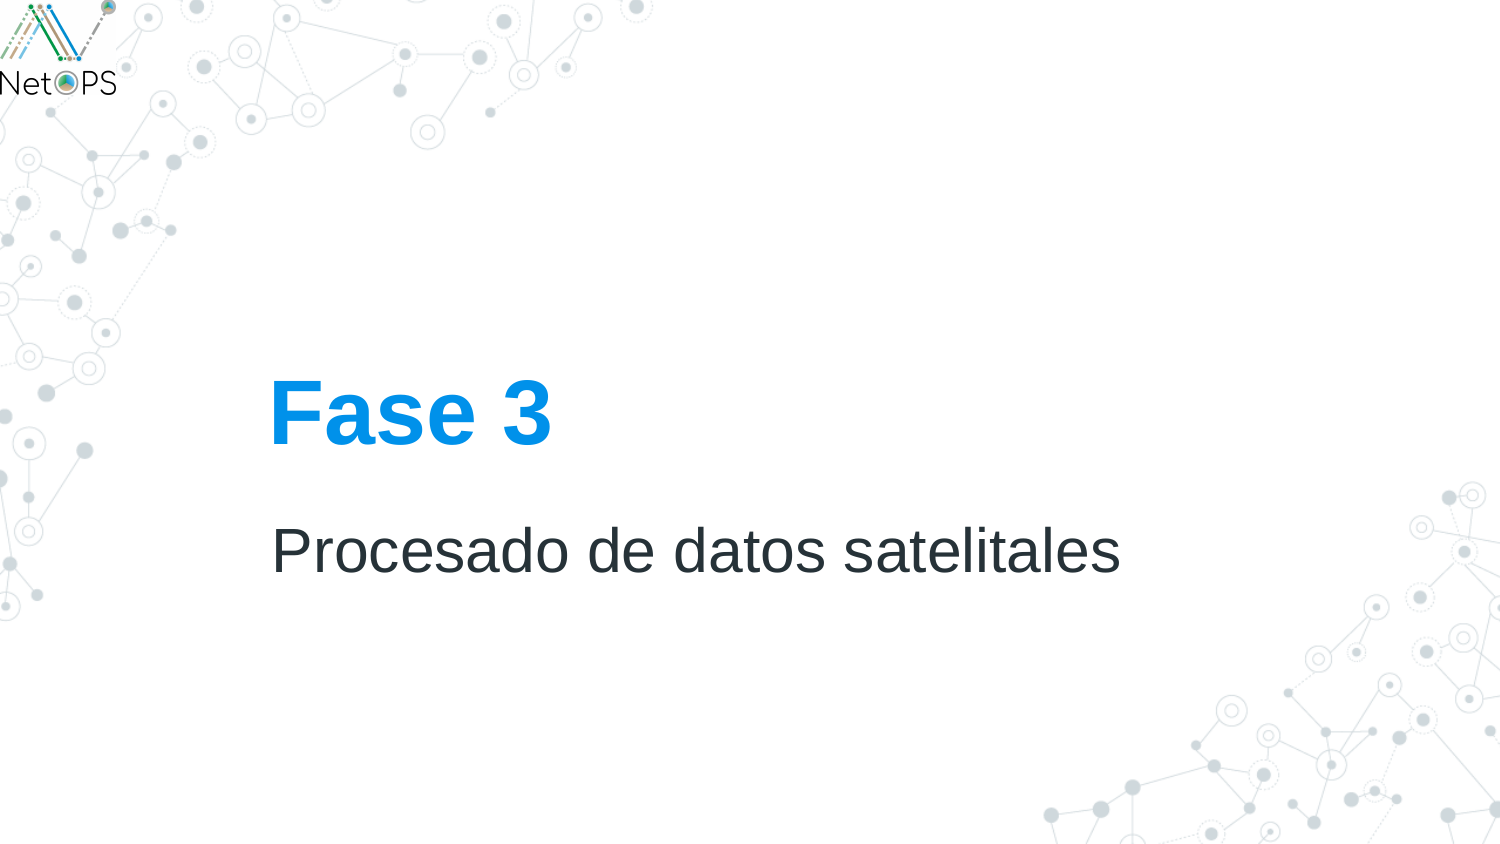

# Fase 3
Procesado de datos satelitales